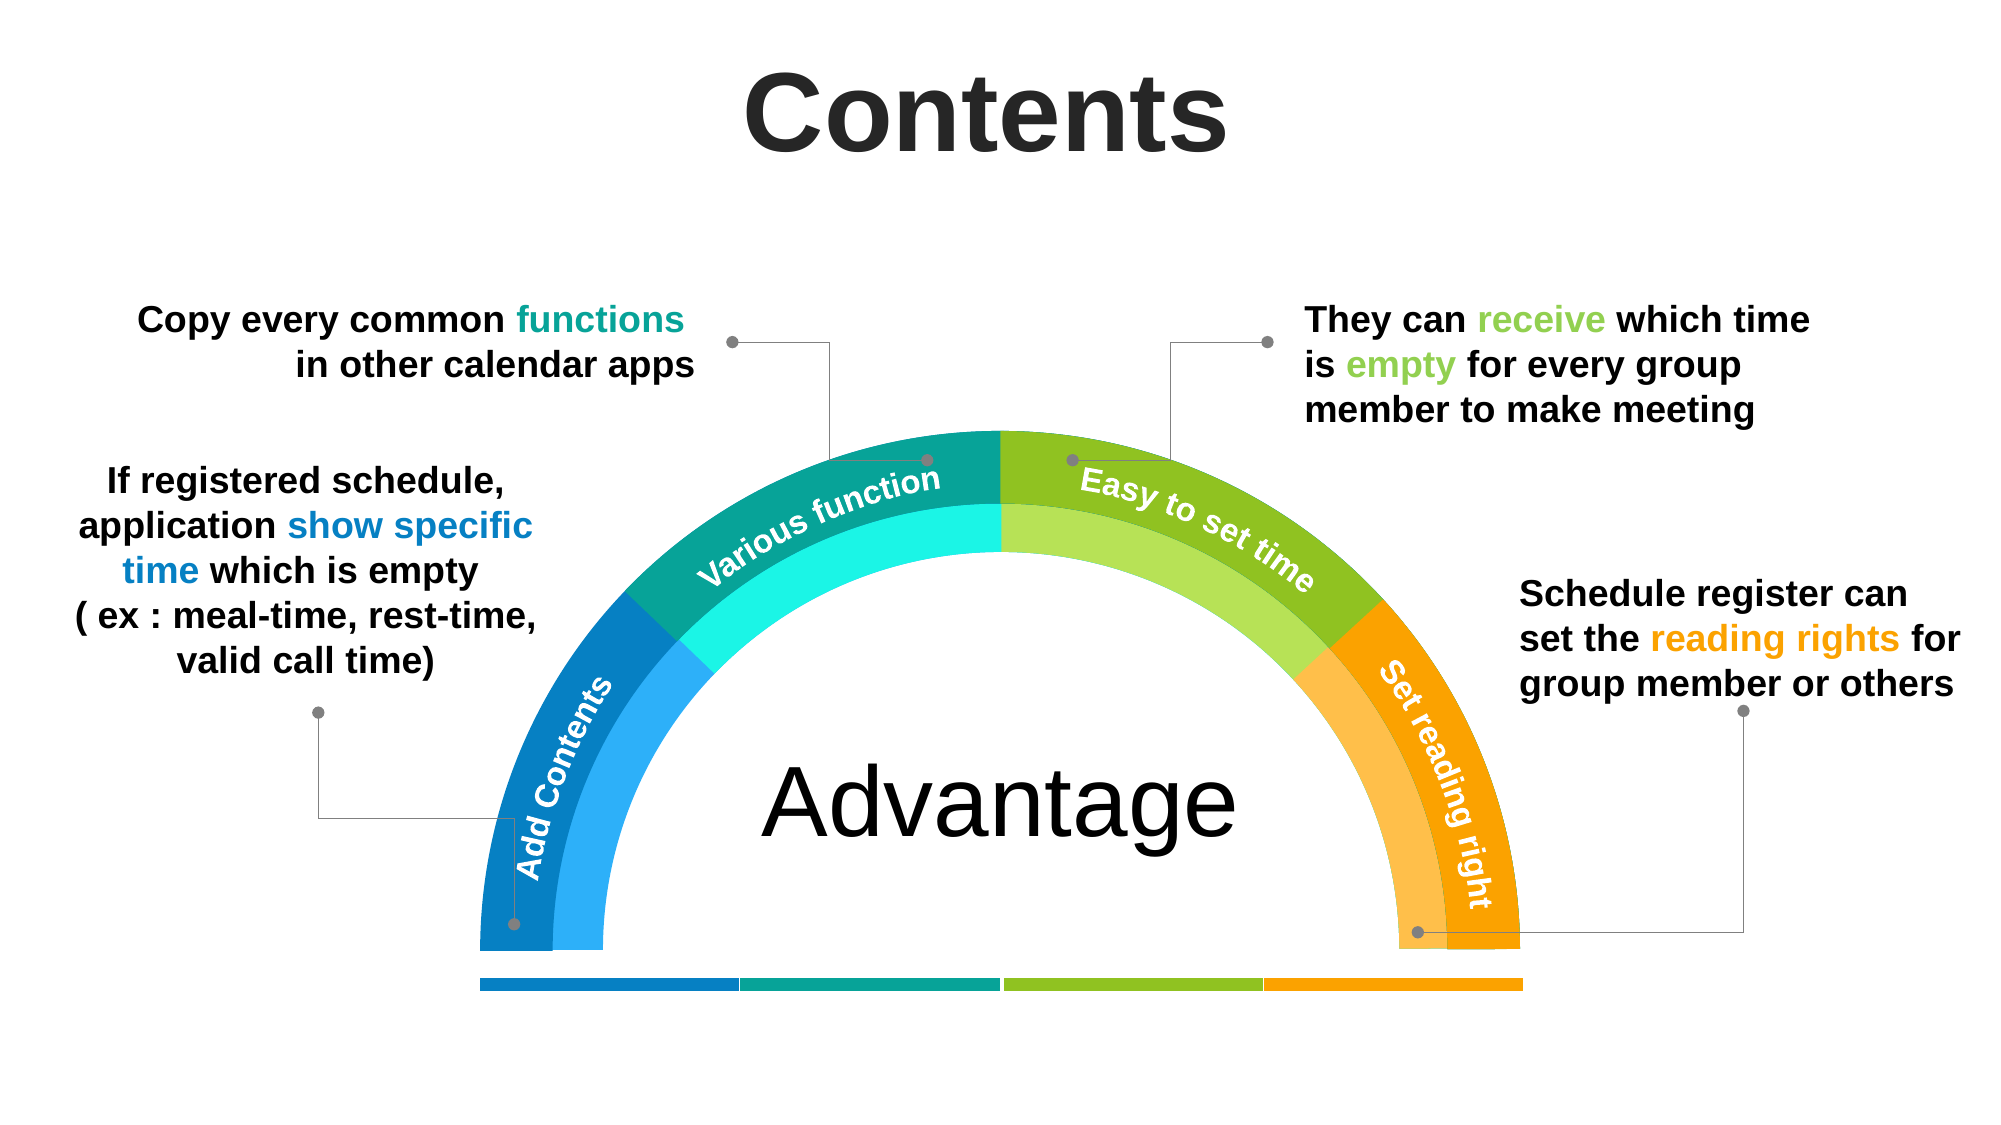

Contents
Copy every common functions
in other calendar apps
They can receive which time is empty for every group member to make meeting

If registered schedule, application show specific time which is empty
( ex : meal-time, rest-time, valid call time)
Various function
Easy to set time
Schedule register can set the reading rights for group member or others
Advantage
Add Contents
Set reading right